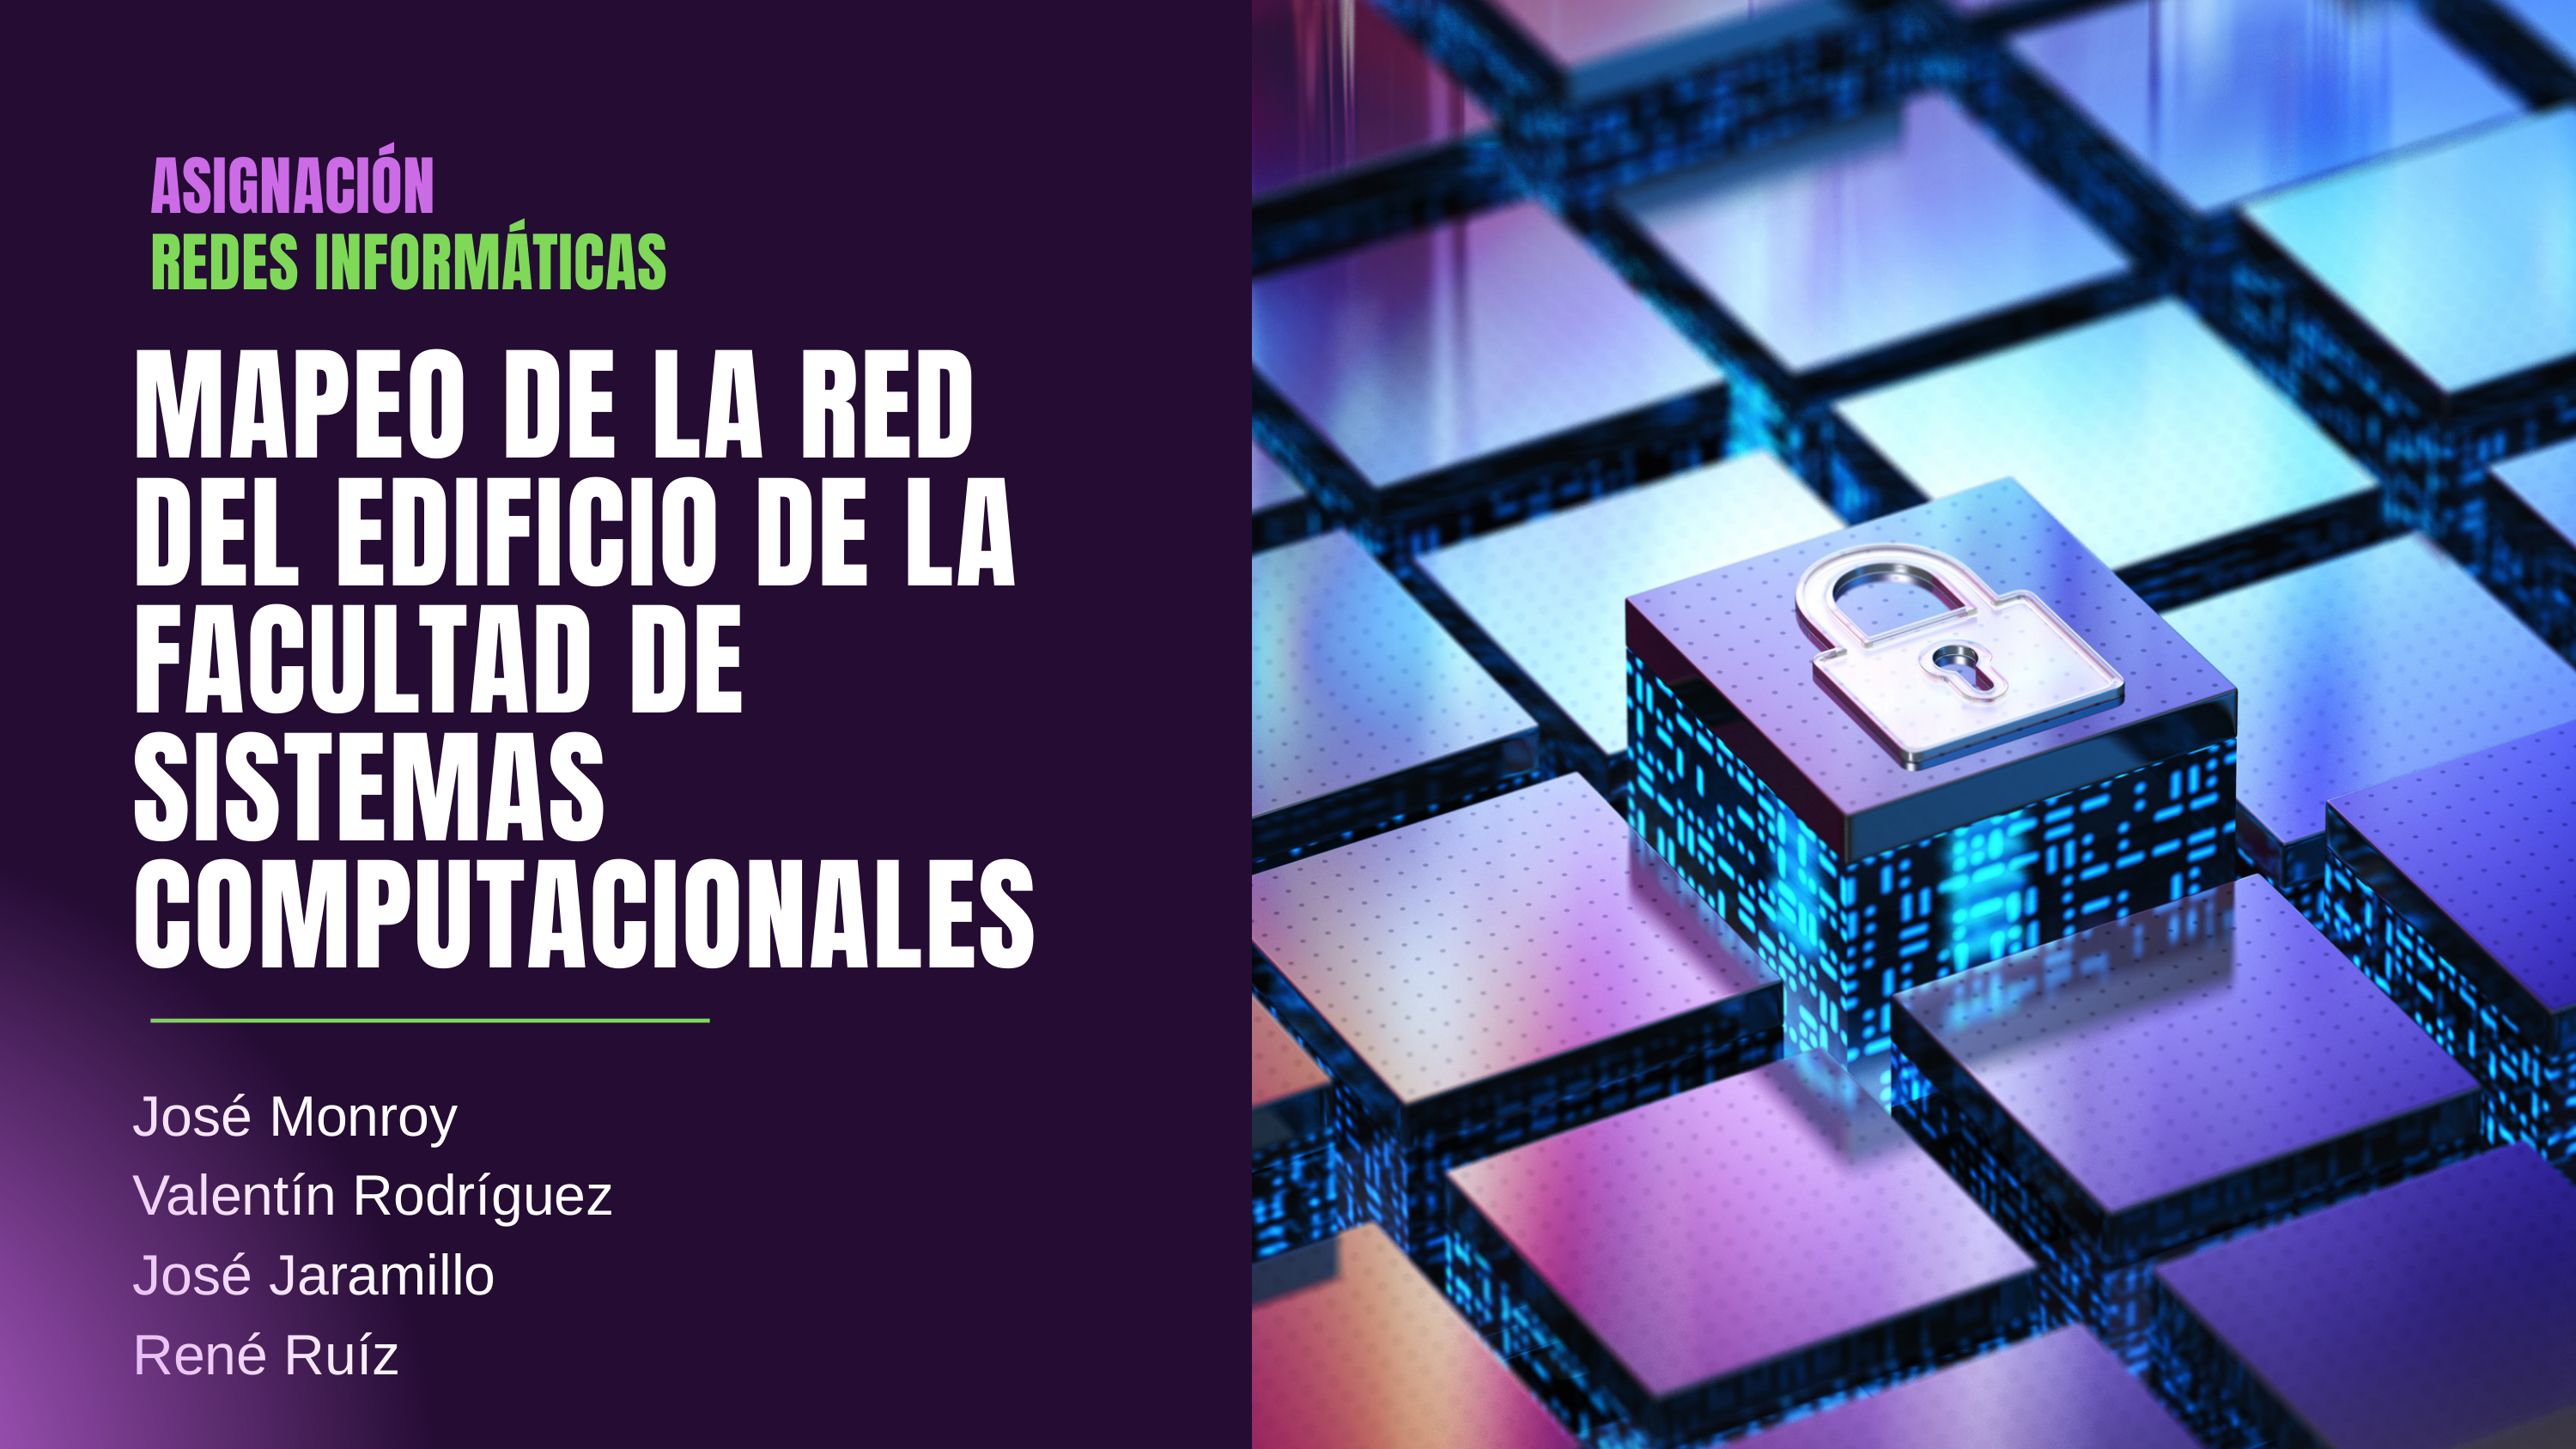

ASIGNACIÓN
REDES INFORMÁTICAS

MAPEO DE LA RED DEL EDIFICIO DE LA FACULTAD DE SISTEMAS COMPUTACIONALES

José Monroy
Valentín Rodríguez
José Jaramillo
René Ruíz